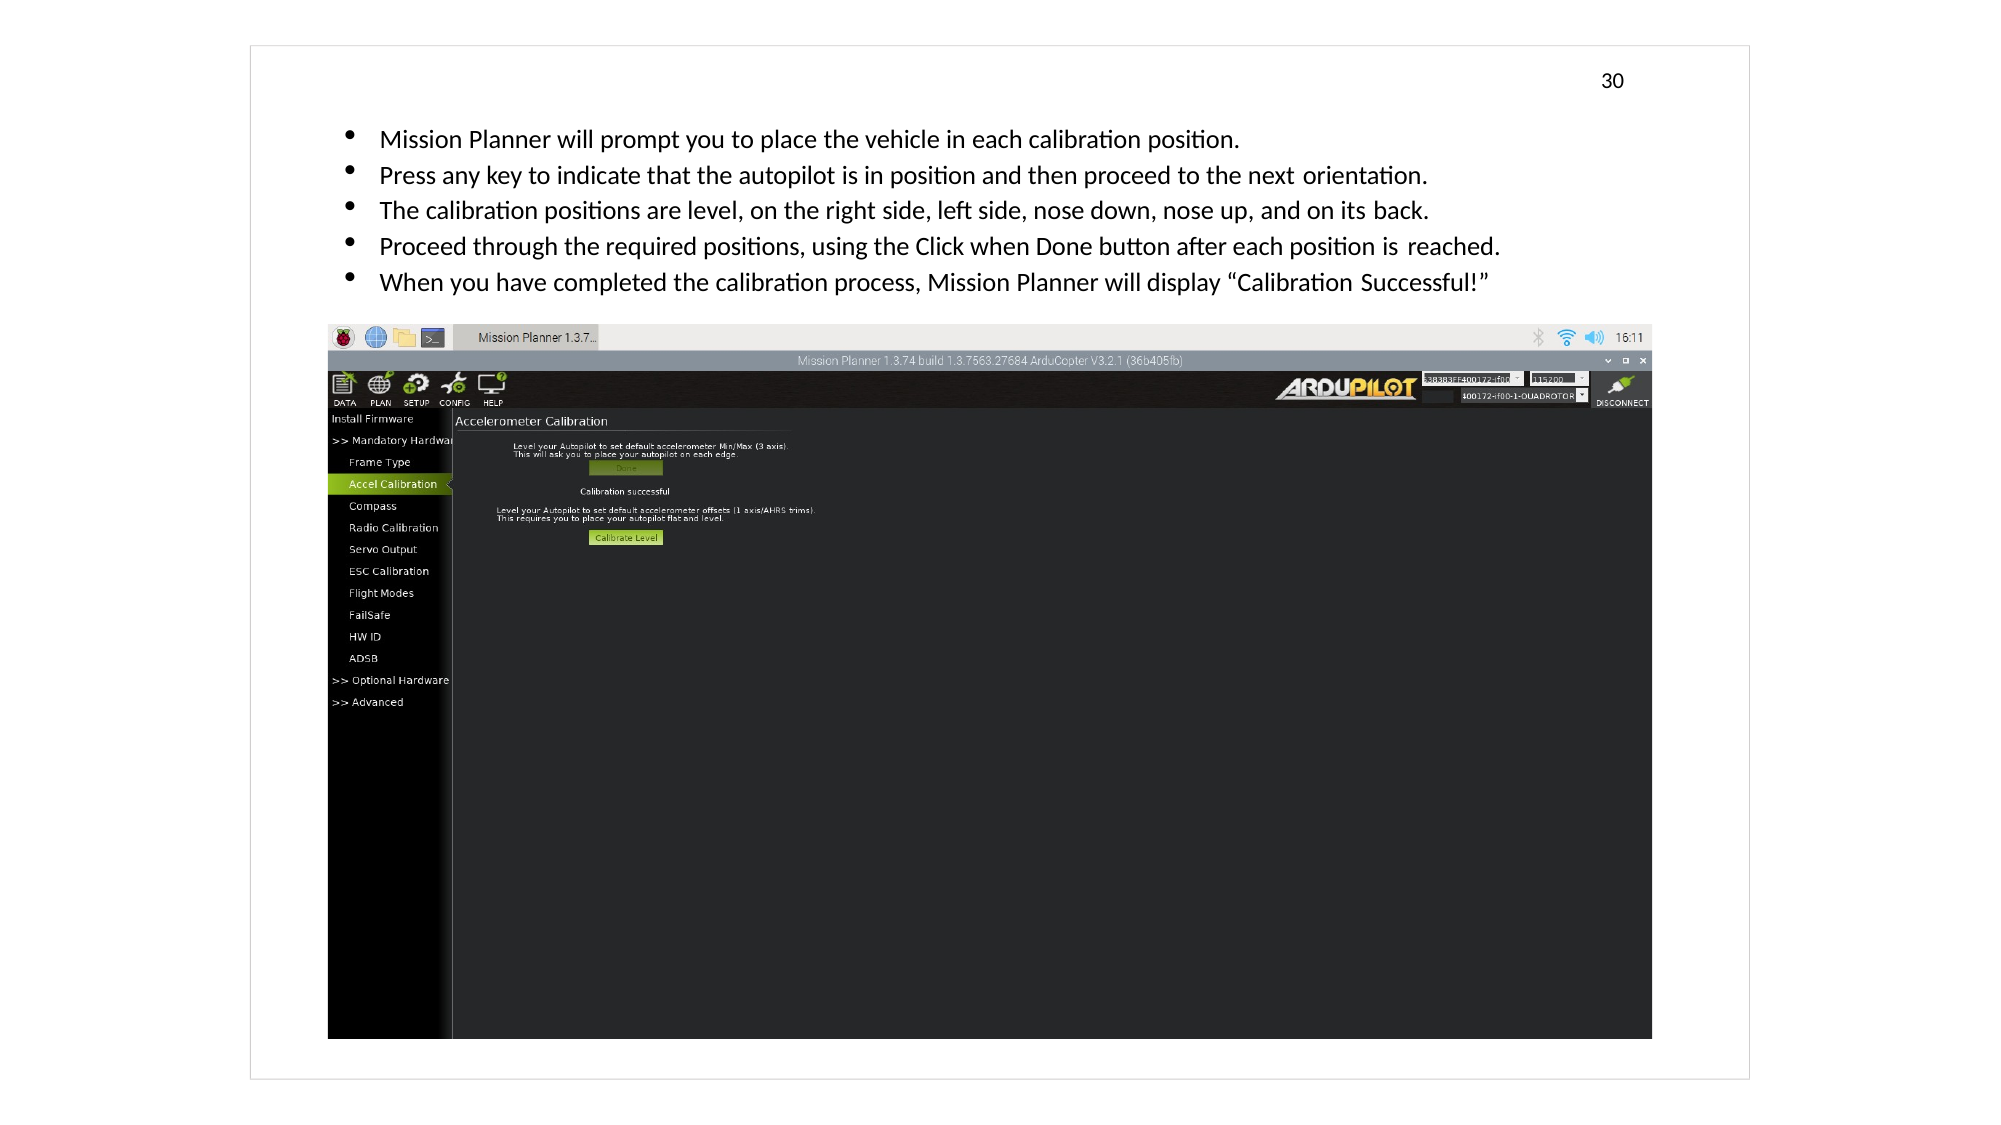

30
Mission Planner will prompt you to place the vehicle in each calibration position.
Press any key to indicate that the autopilot is in position and then proceed to the next orientation.
The calibration positions are level, on the right side, left side, nose down, nose up, and on its back.
Proceed through the required positions, using the Click when Done button after each position is reached.
When you have completed the calibration process, Mission Planner will display “Calibration Successful!”